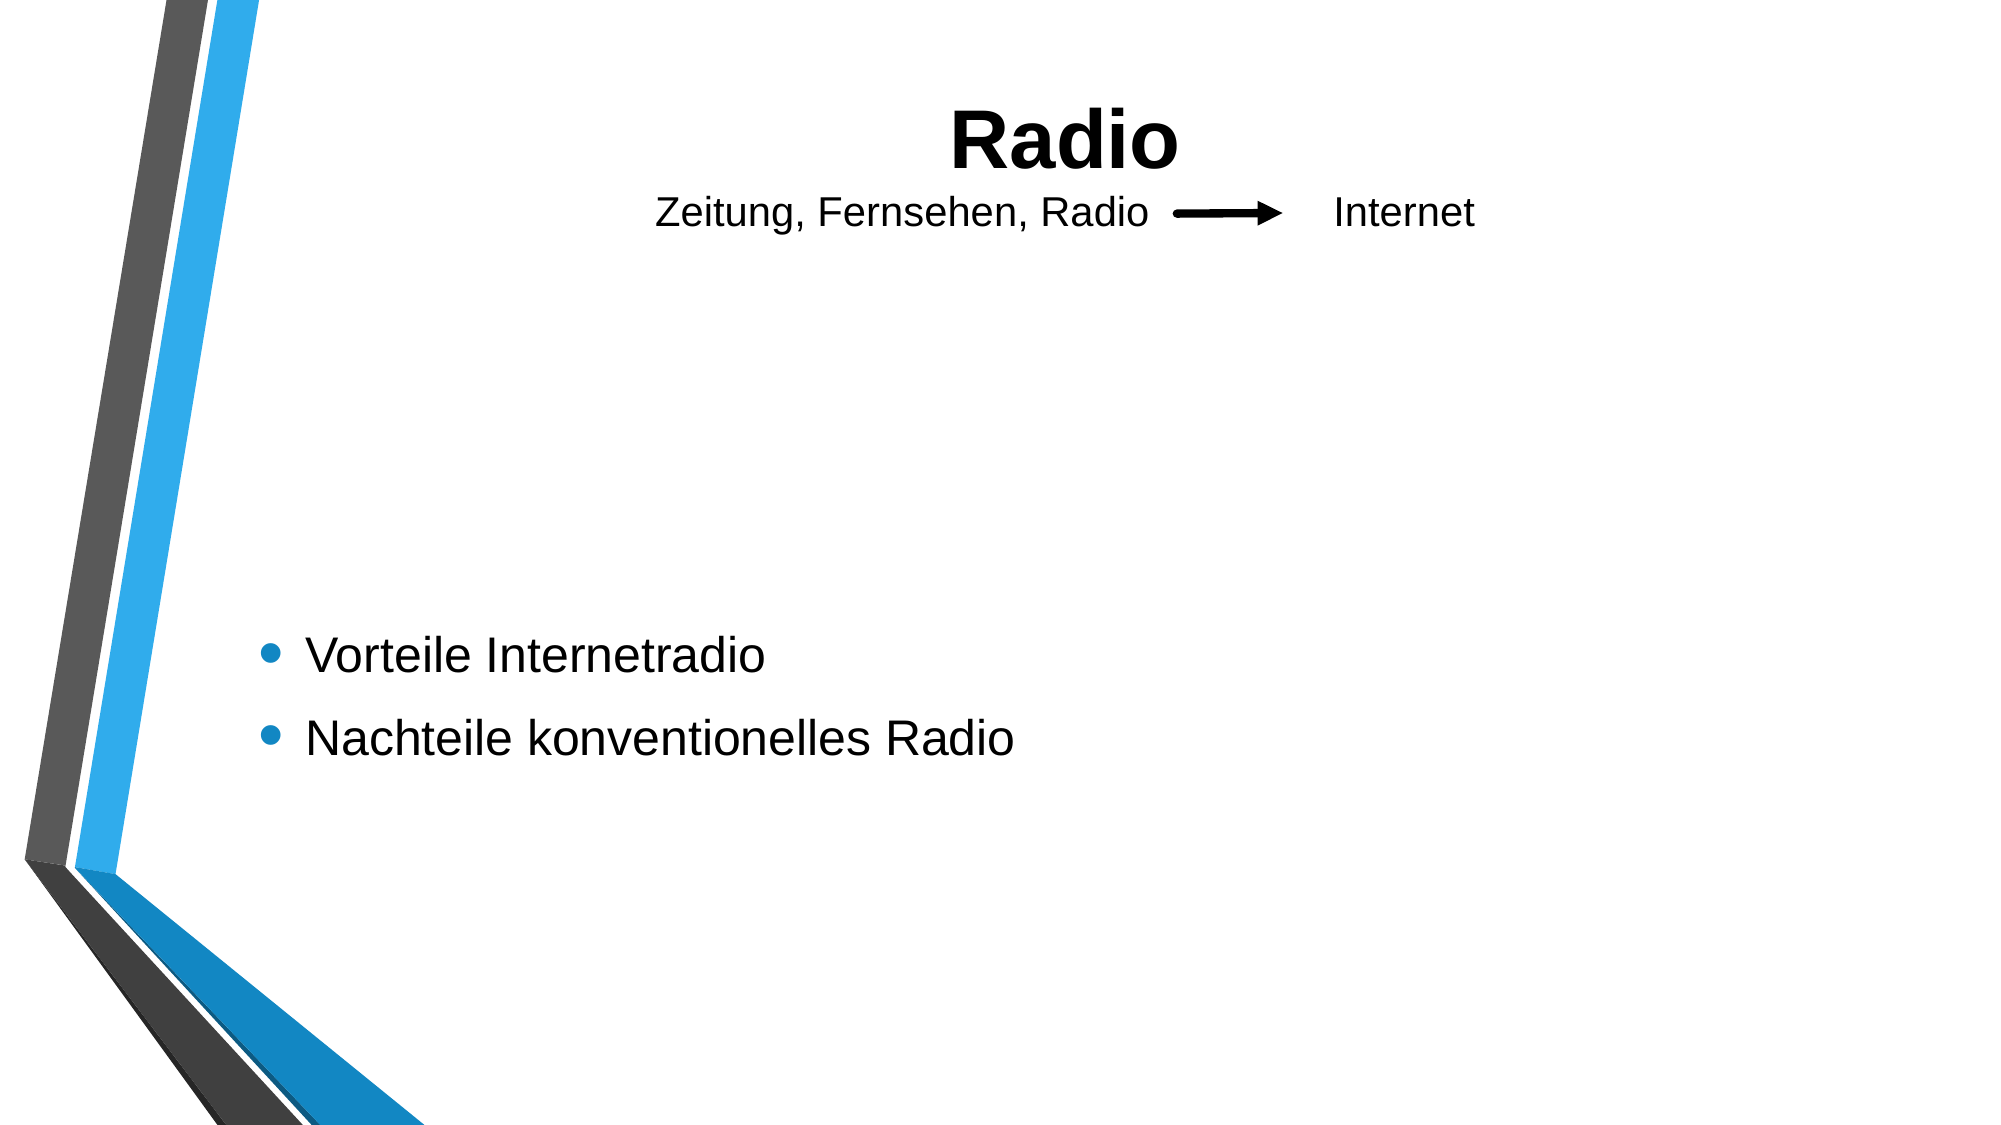

# Radio Zeitung, Fernsehen, Radio                Internet
Vorteile Internetradio
Nachteile konventionelles Radio